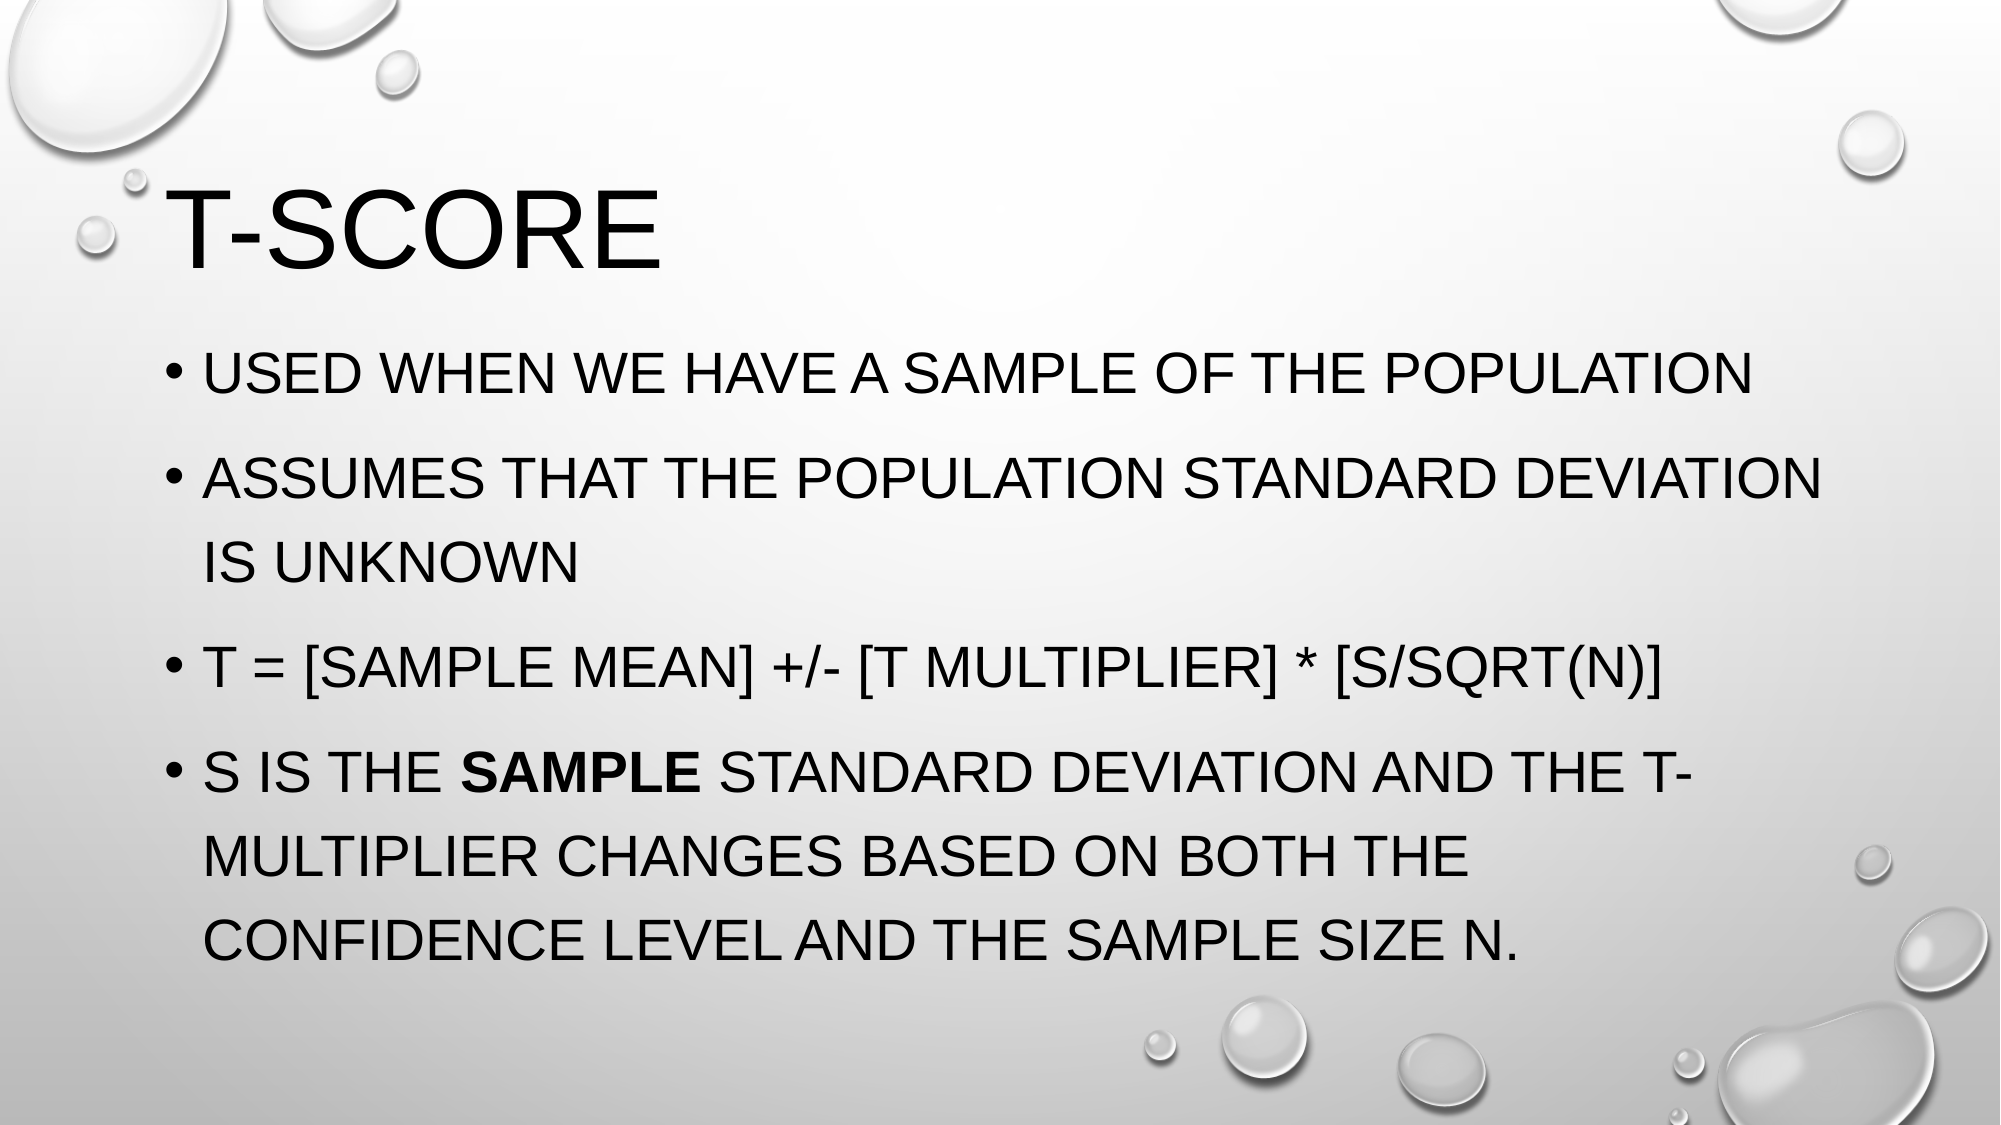

# T-score
Used when we have a sample of the population
assumes that the population standard deviation is unknown
T = [sample mean] +/- [t multiplier] * [s/sqrt(n)]
s is the sample standard deviation and the t-multiplier changes based on both the confidence level and the sample size n.